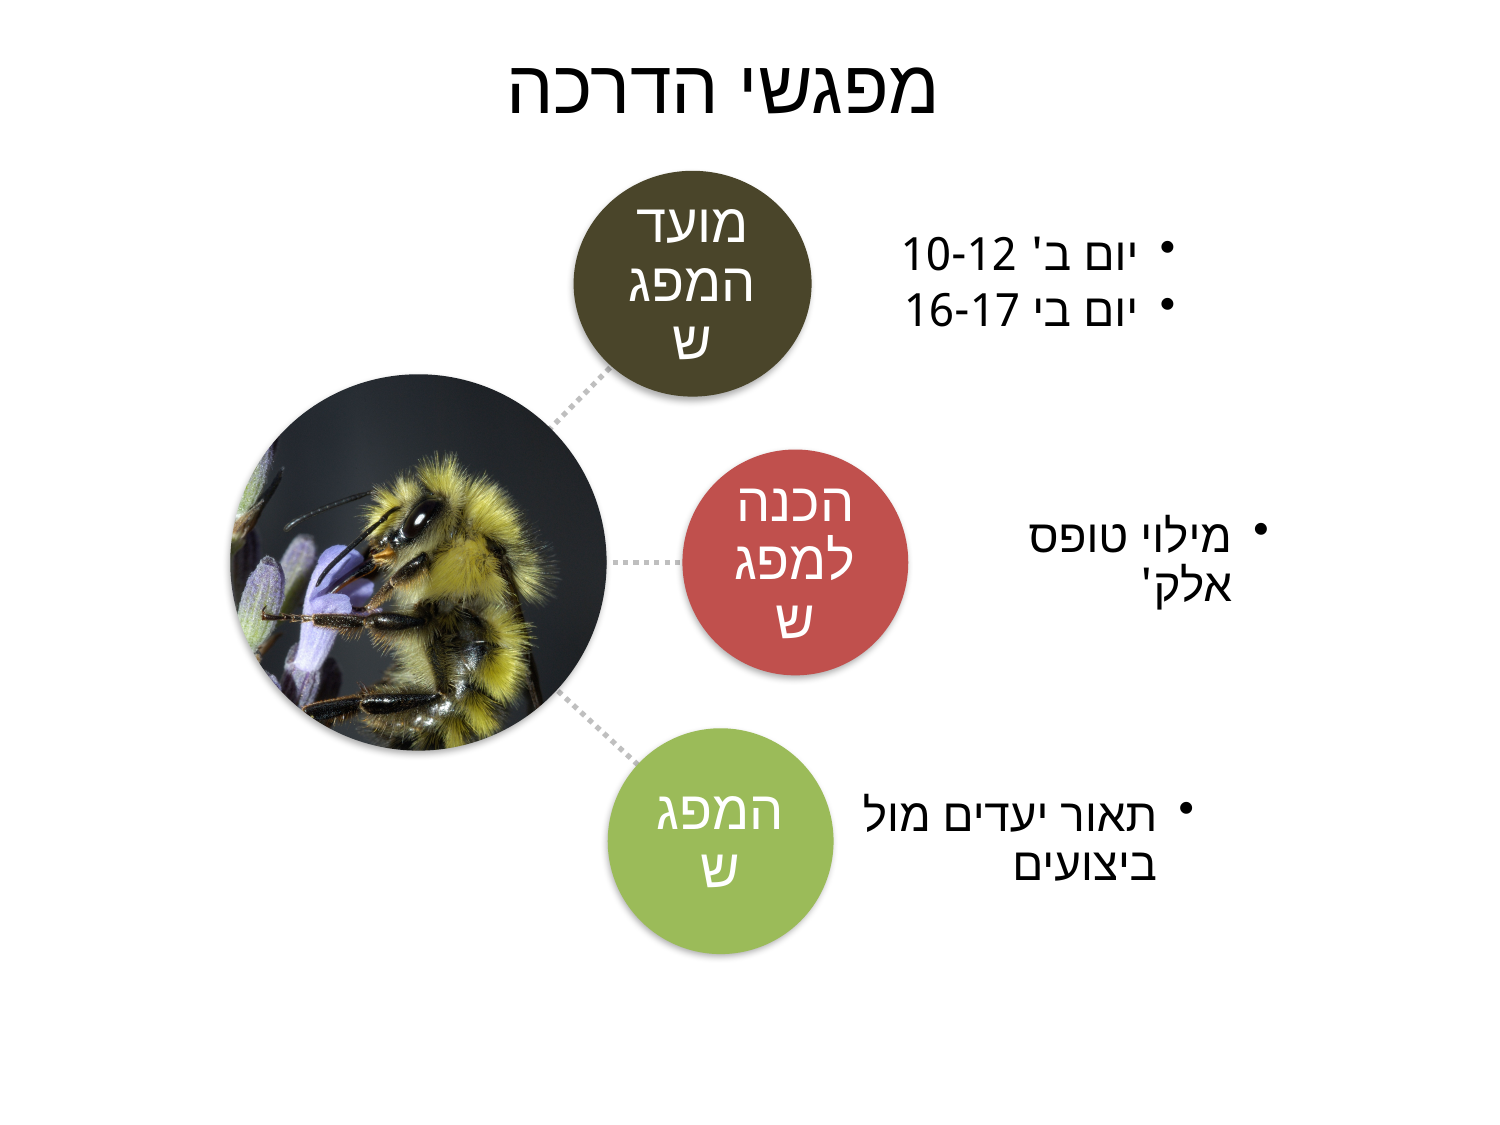

מפגשי הדרכה
מועד המפגש
יום ב' 10-12
יום בי 16-17
הכנה למפגש
מילוי טופס אלק'
המפגש
תאור יעדים מול ביצועים